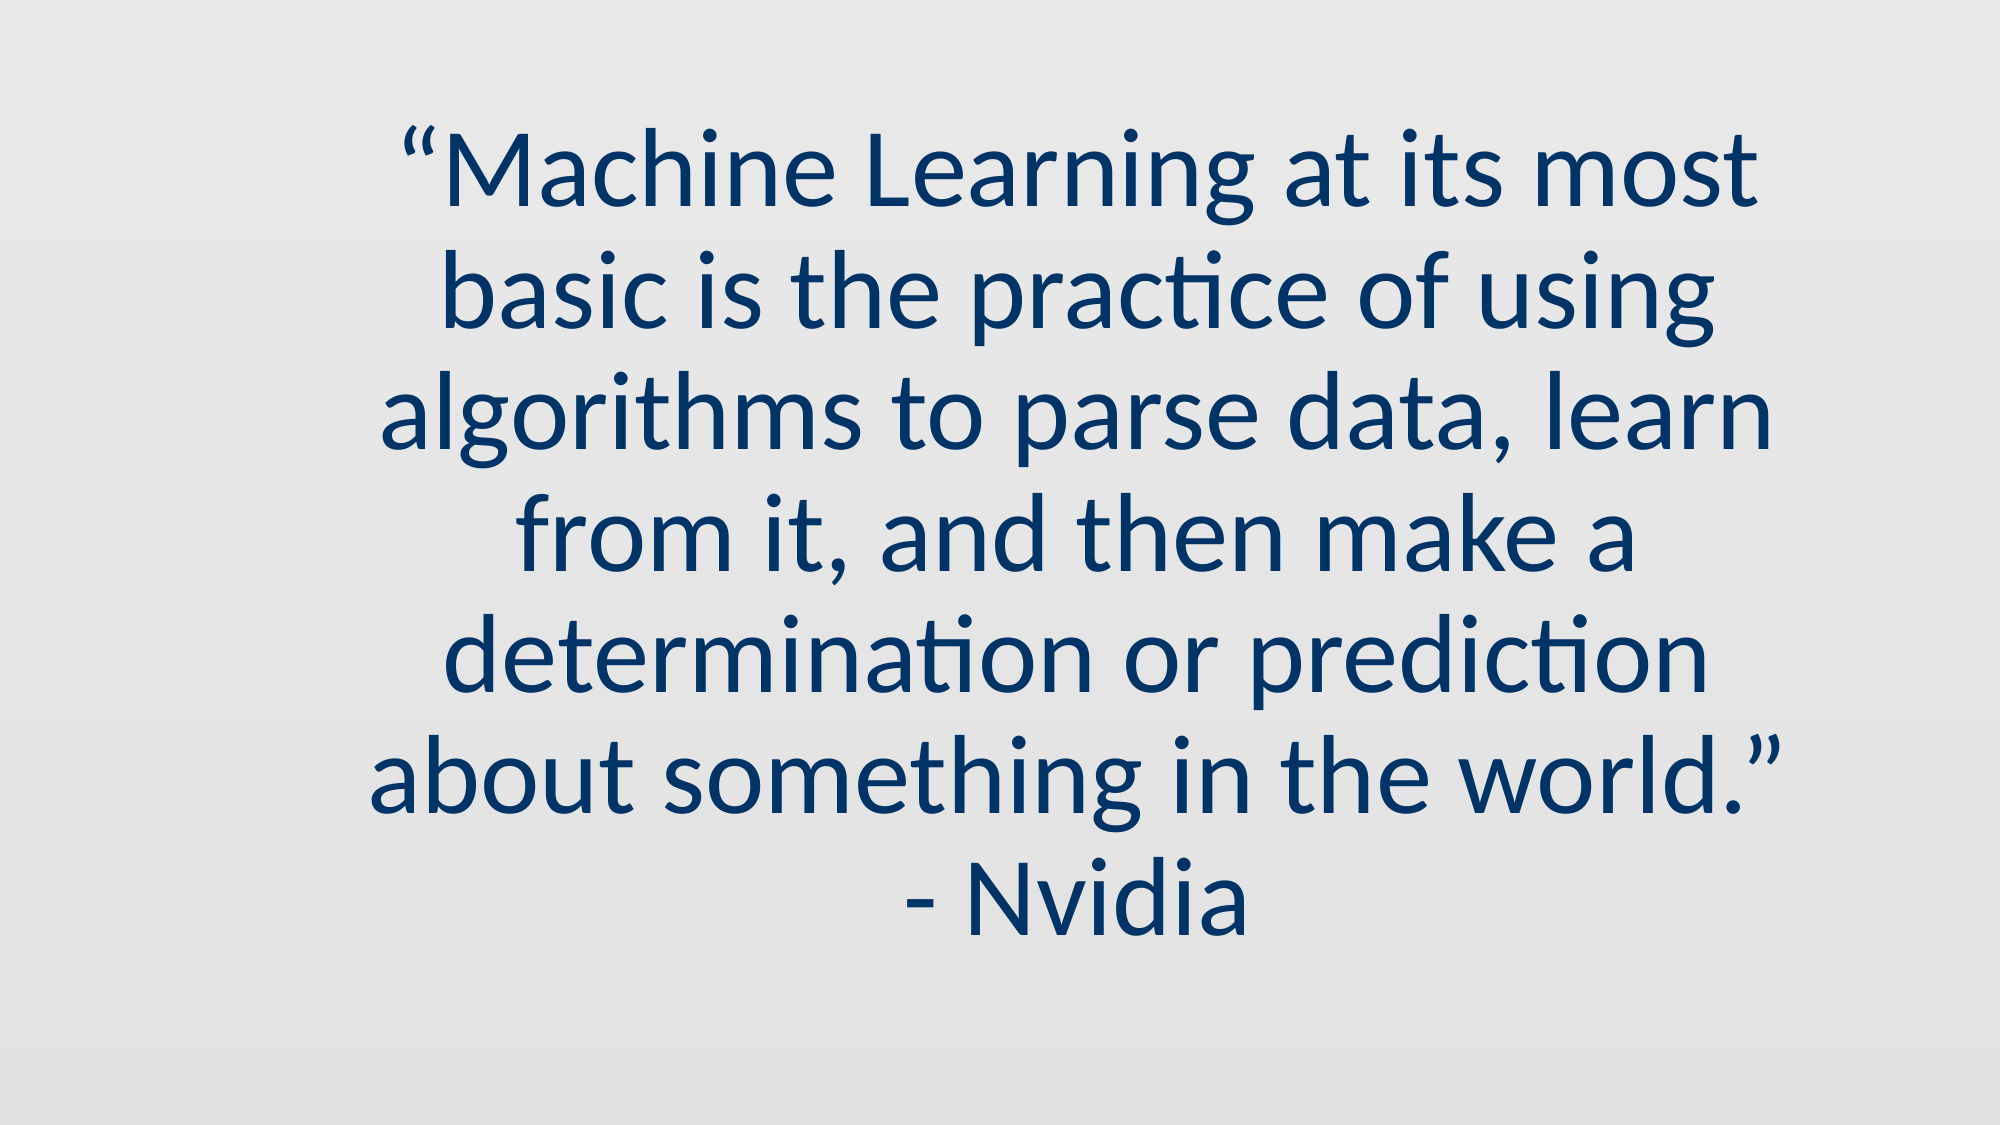

“Machine Learning at its most basic is the practice of using algorithms to parse data, learn from it, and then make a determination or prediction about something in the world.”
- Nvidia